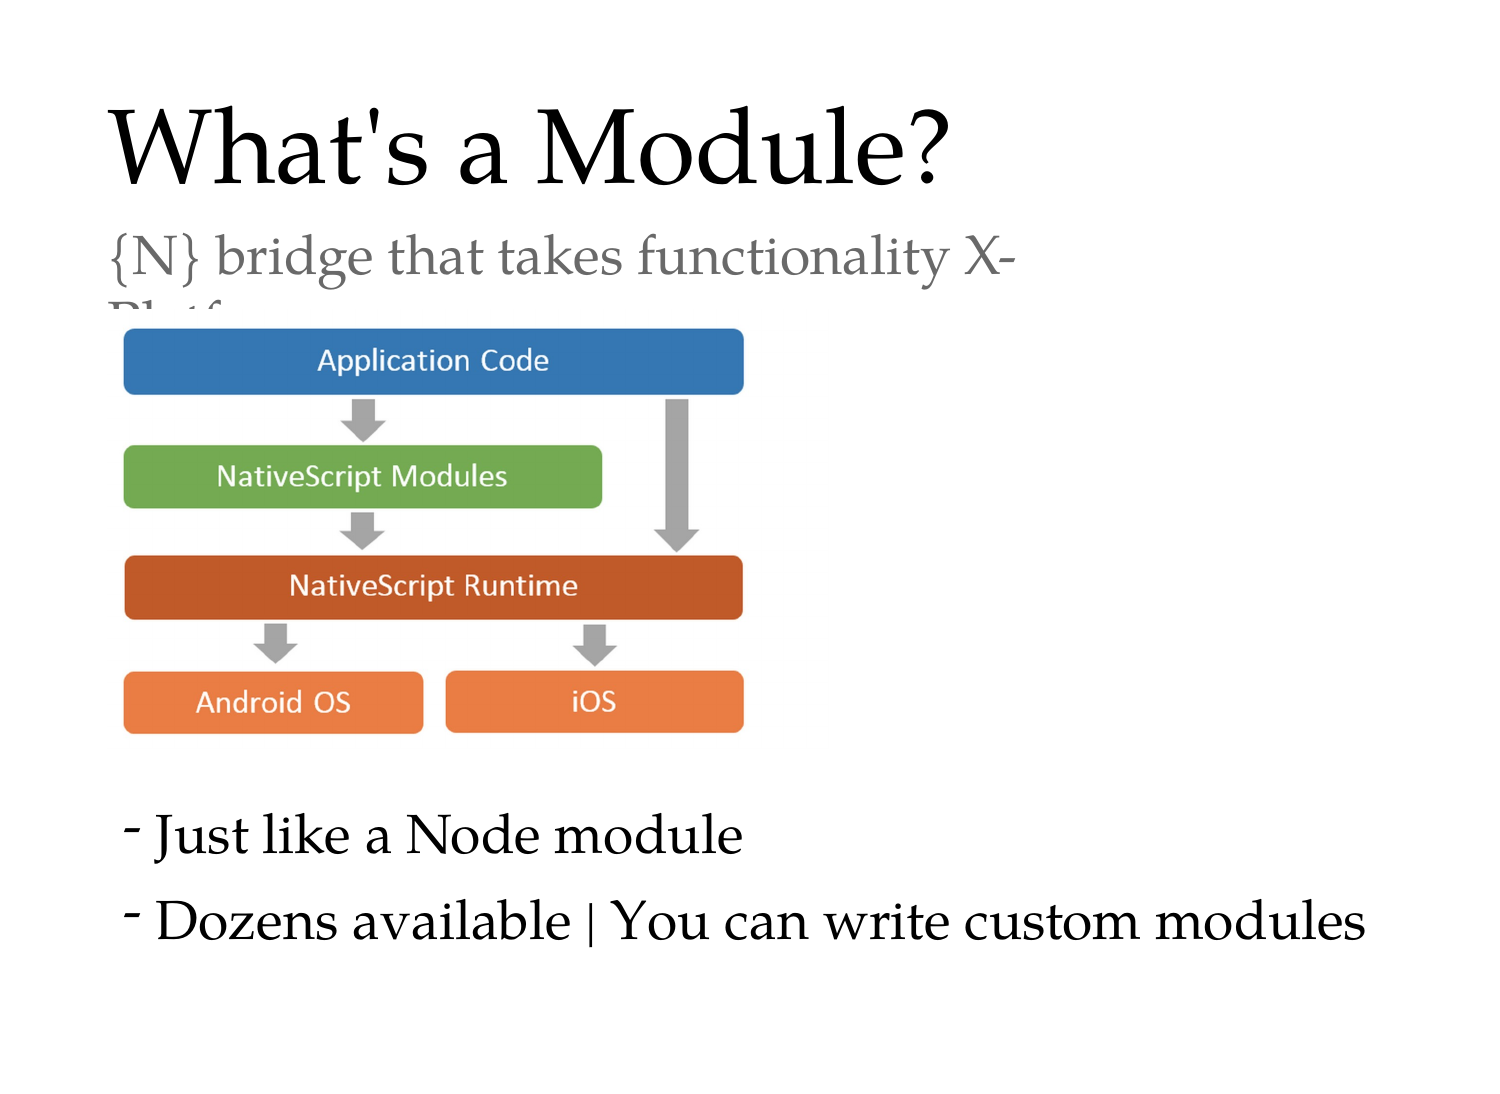

What's a Module?
{N} bridge that takes functionality X-Platform

Just like a Node module
Dozens available | You can write custom modules